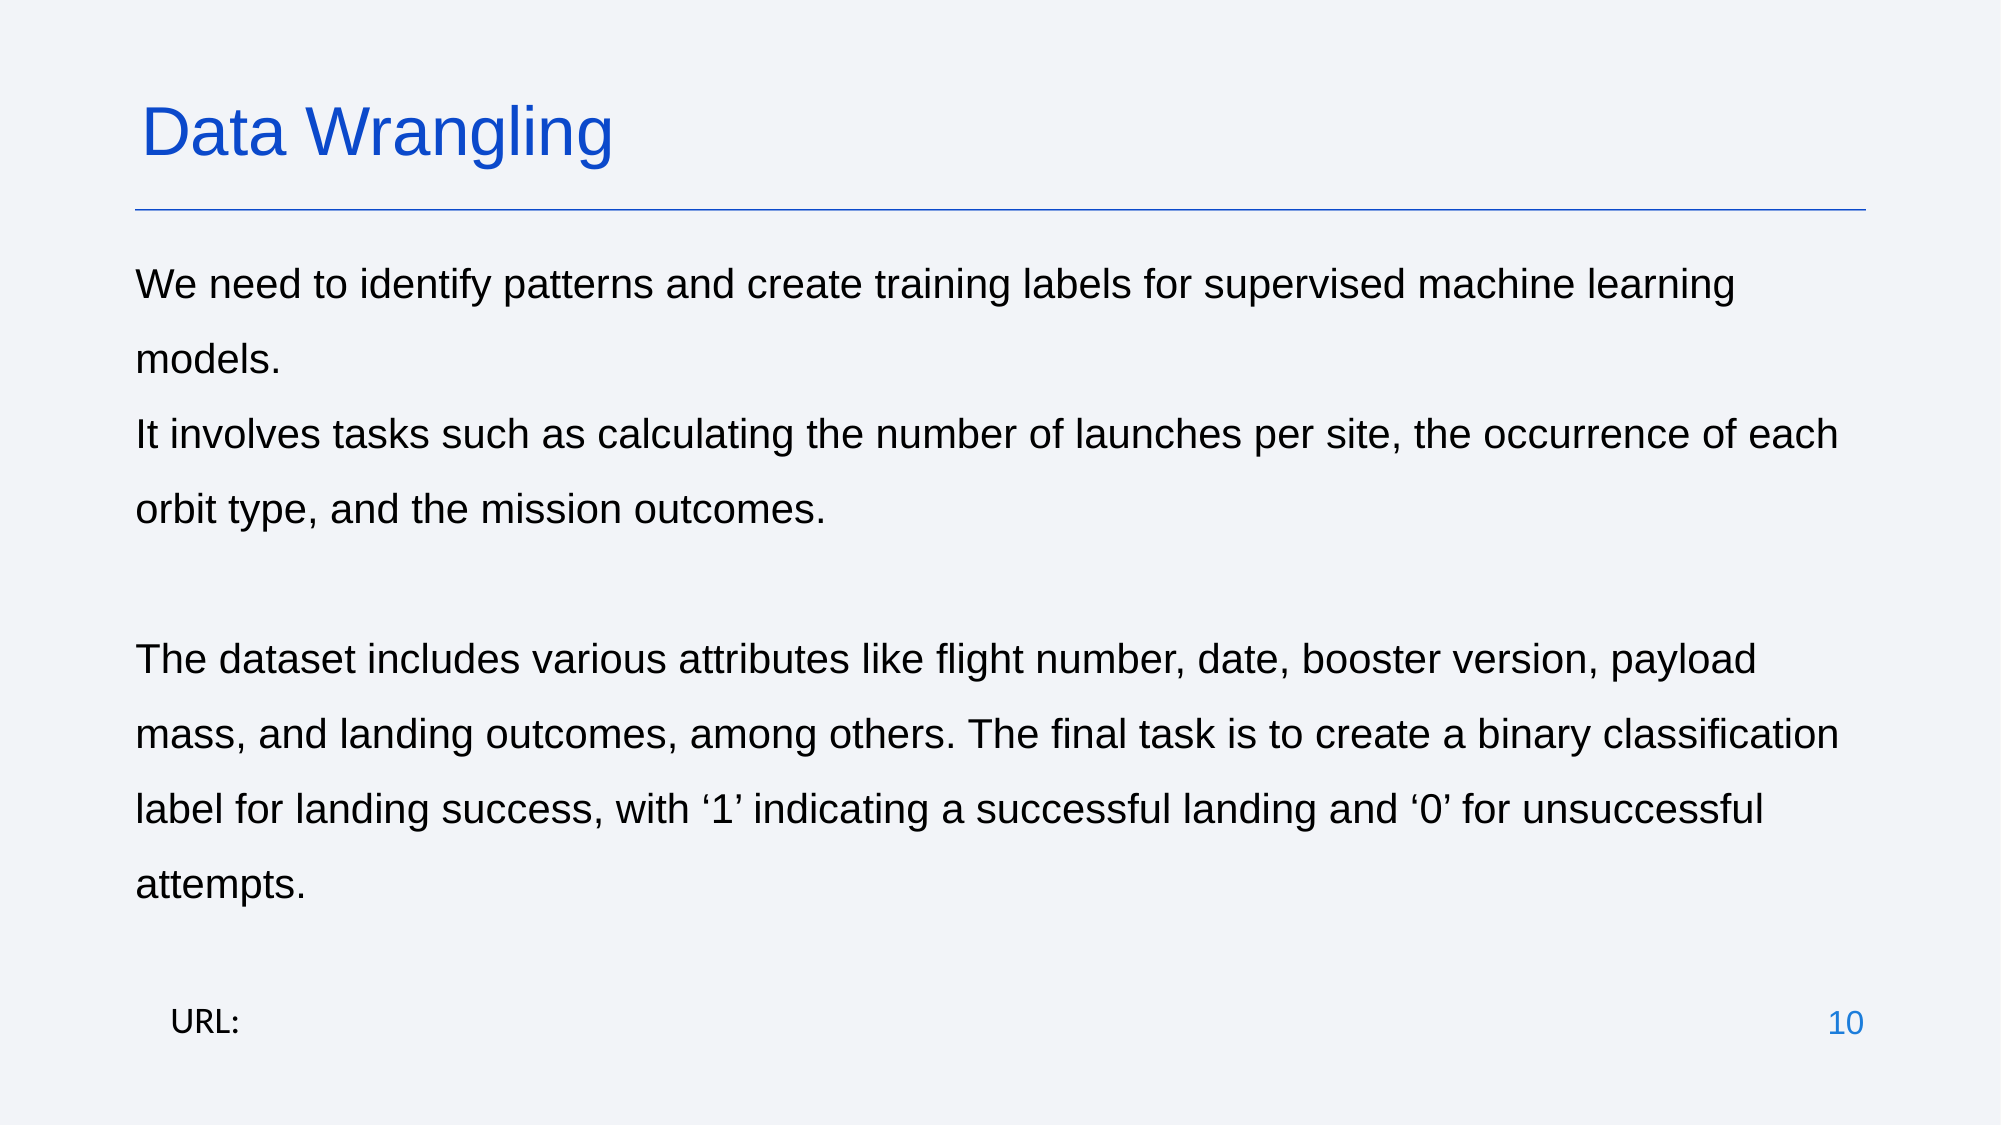

Data Wrangling
We need to identify patterns and create training labels for supervised machine learning models.
It involves tasks such as calculating the number of launches per site, the occurrence of each orbit type, and the mission outcomes.

The dataset includes various attributes like flight number, date, booster version, payload mass, and landing outcomes, among others. The final task is to create a binary classification label for landing success, with ‘1’ indicating a successful landing and ‘0’ for unsuccessful attempts.

URL:
10